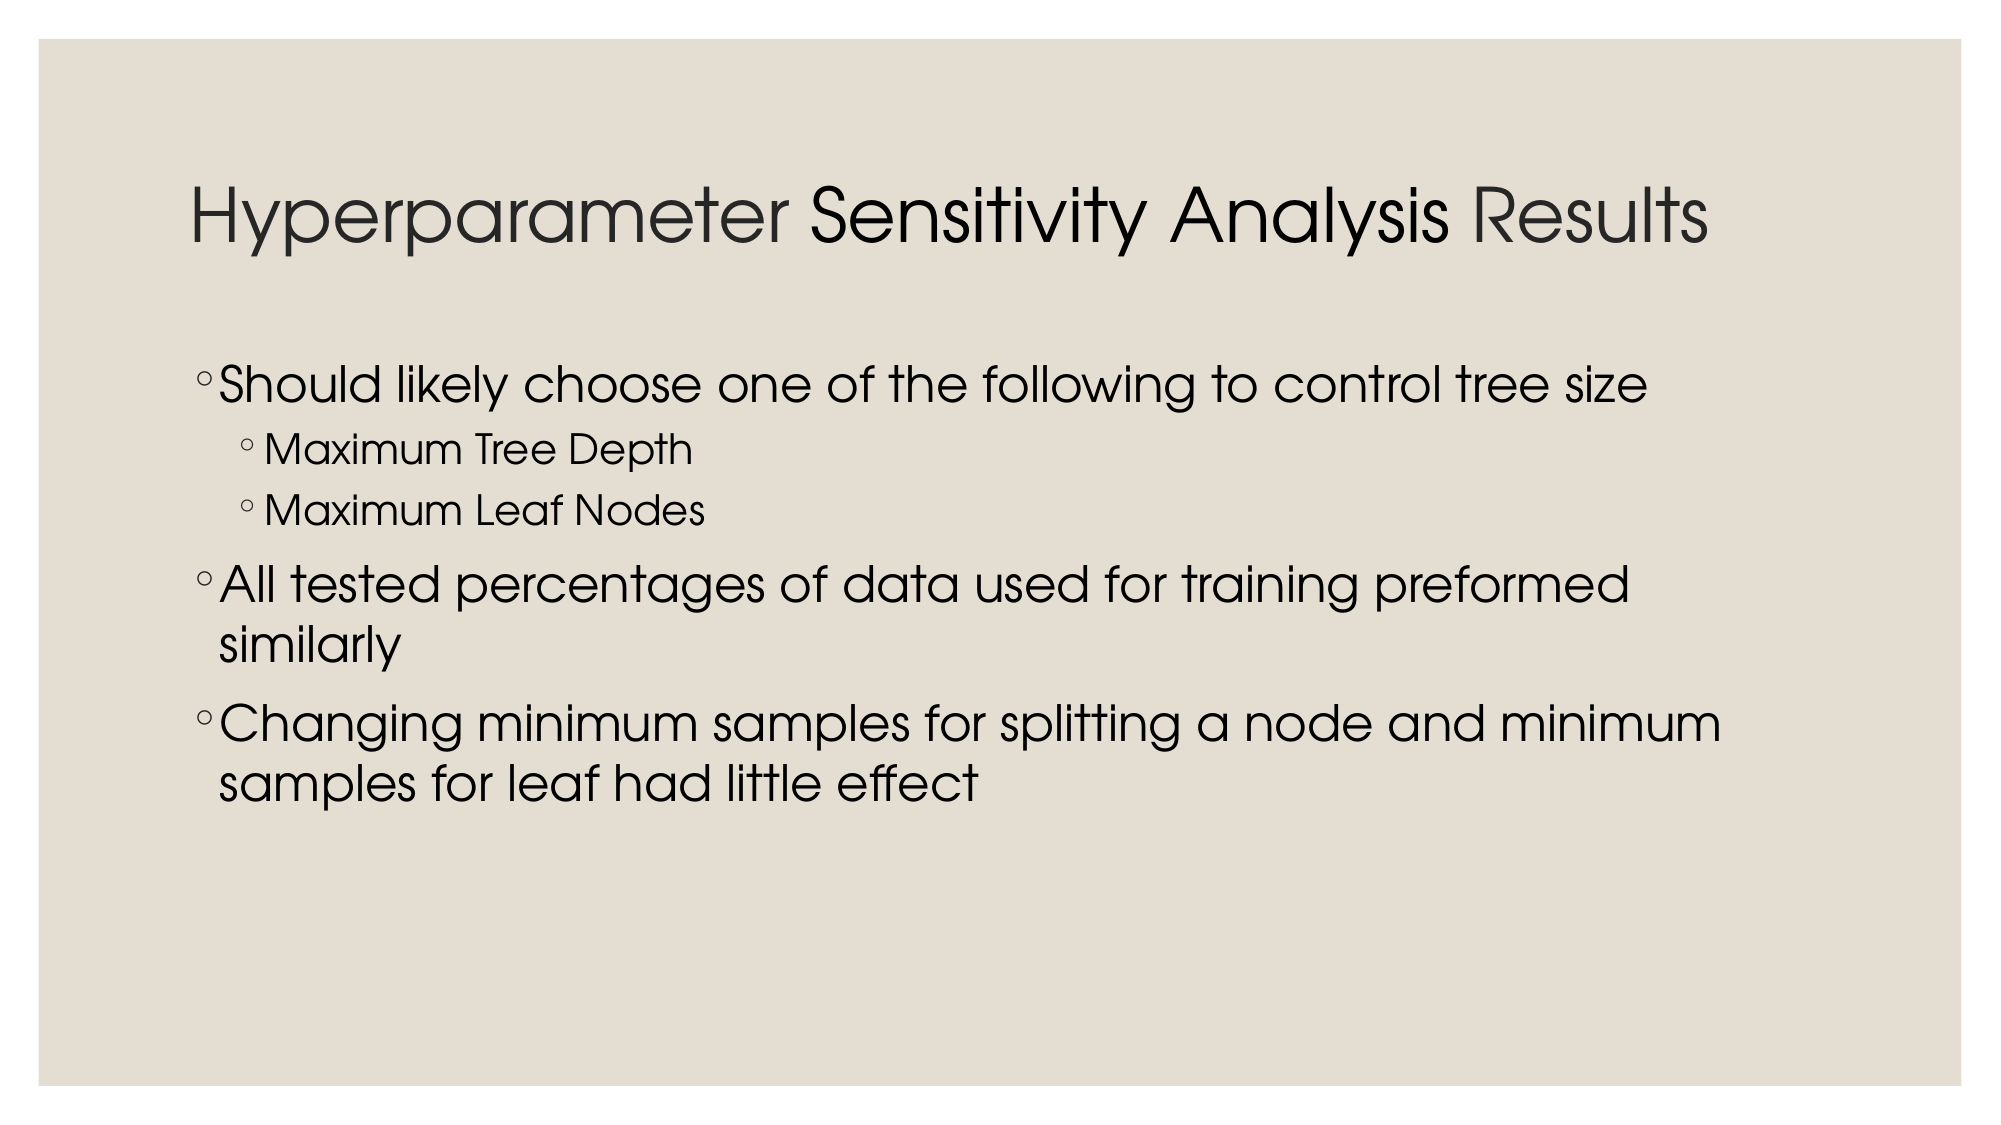

# Hyperparameter Sensitivity Analysis Results
Should likely choose one of the following to control tree size
Maximum Tree Depth
Maximum Leaf Nodes
All tested percentages of data used for training preformed similarly
Changing minimum samples for splitting a node and minimum samples for leaf had little effect